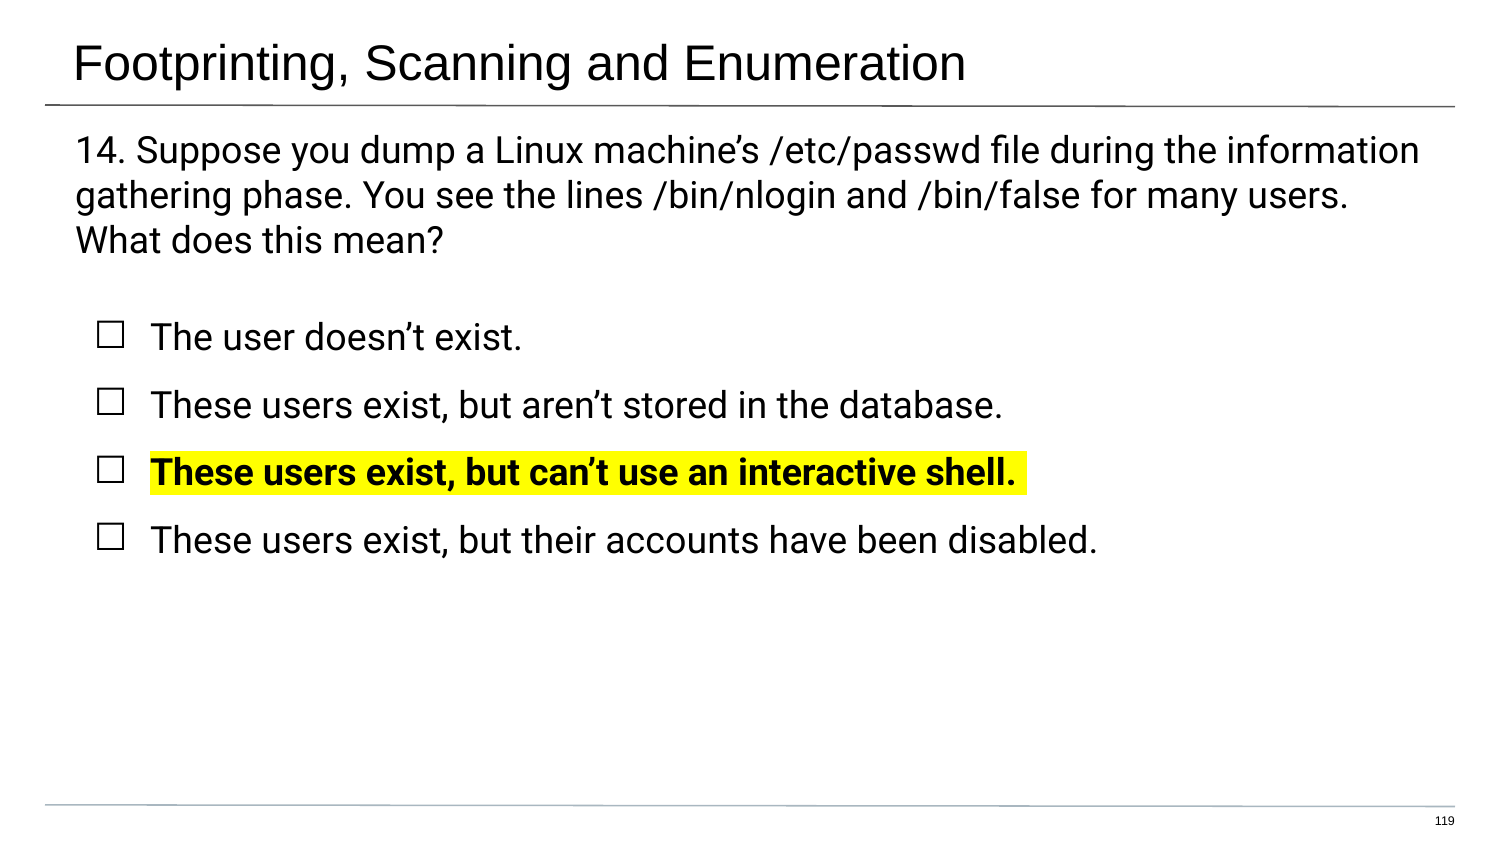

# Footprinting, Scanning and Enumeration
14. Suppose you dump a Linux machine’s /etc/passwd file during the information gathering phase. You see the lines /bin/nlogin and /bin/false for many users.
What does this mean?
The user doesn’t exist.
These users exist, but aren’t stored in the database.
These users exist, but can’t use an interactive shell.
These users exist, but their accounts have been disabled.

119